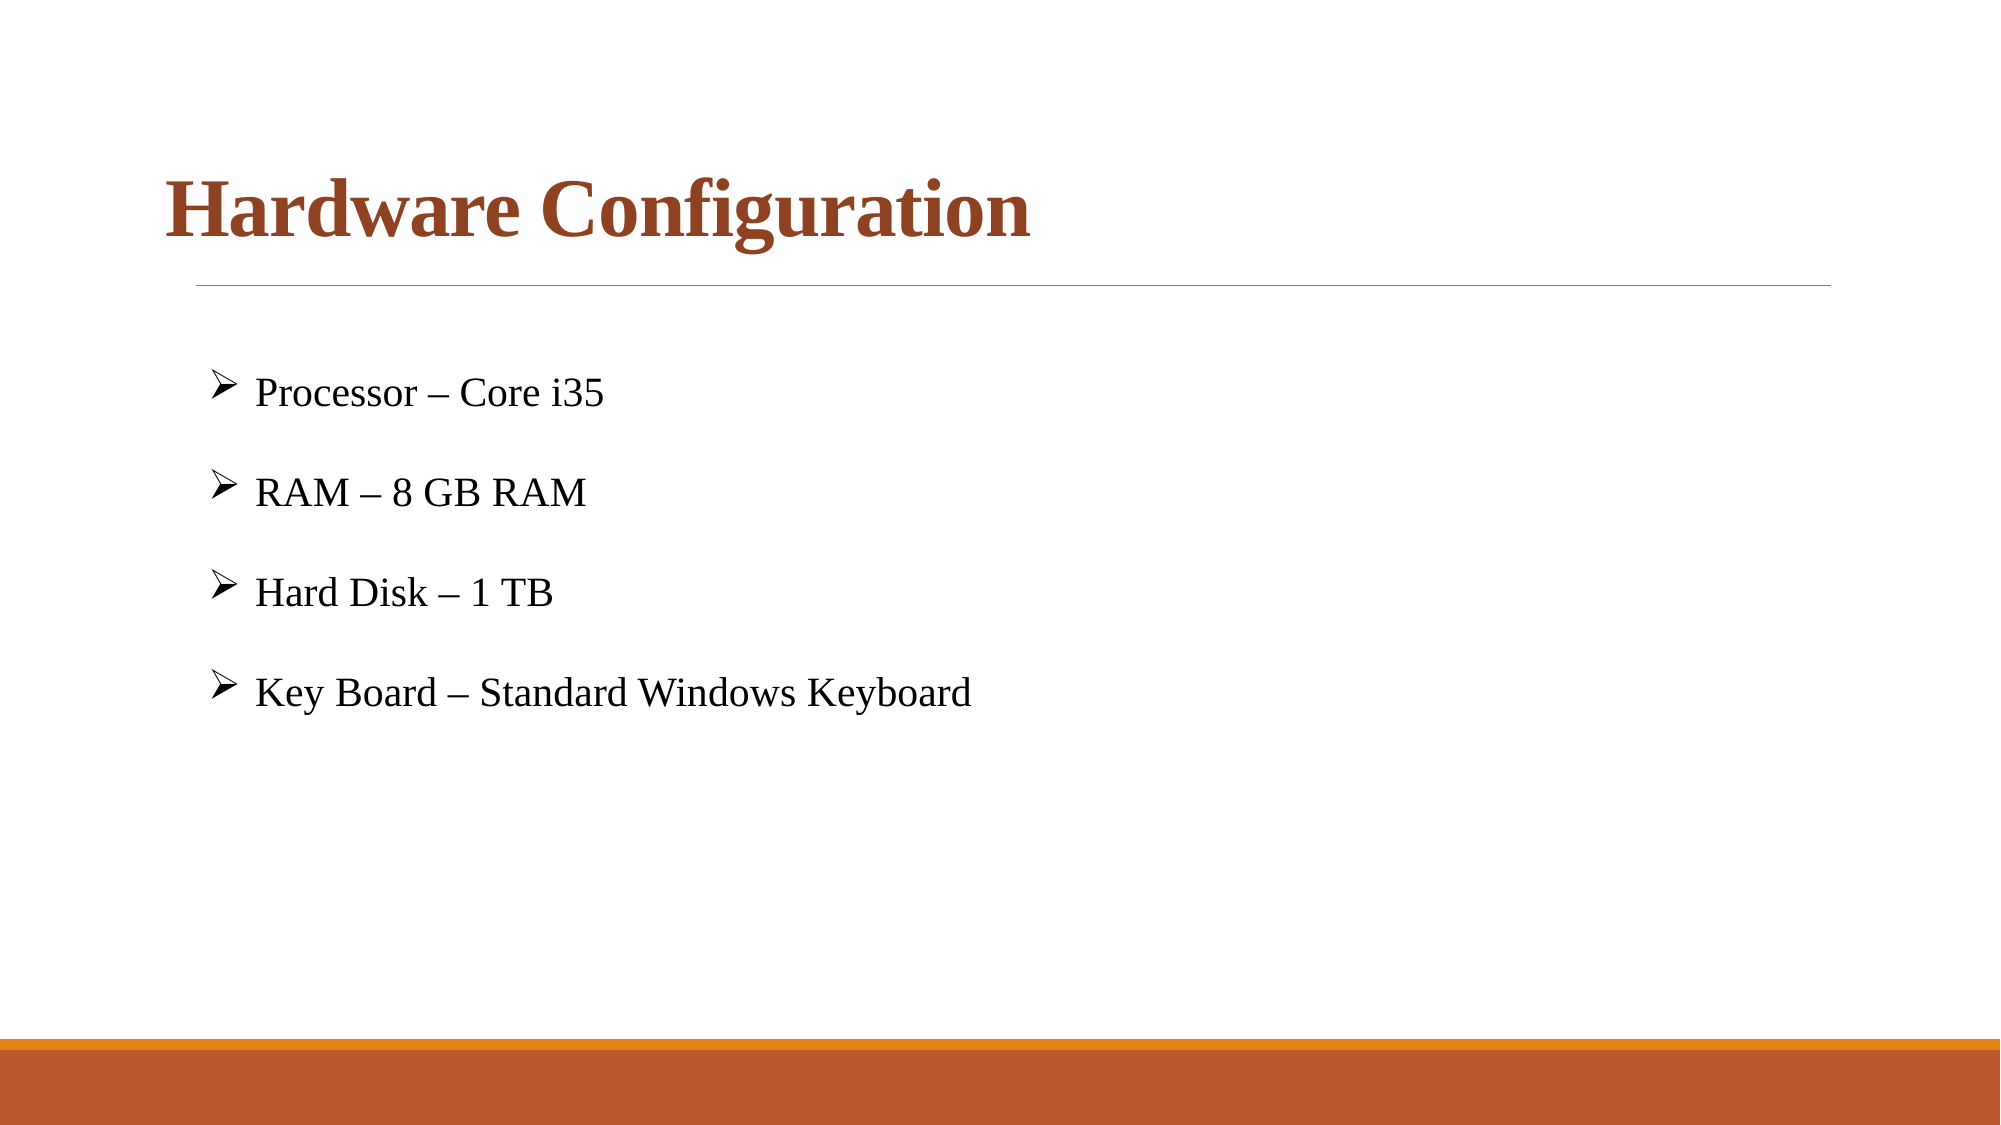

# Hardware Configuration
Processor – Core i35

RAM – 8 GB RAM

Hard Disk – 1 TB

Key Board – Standard Windows Keyboard